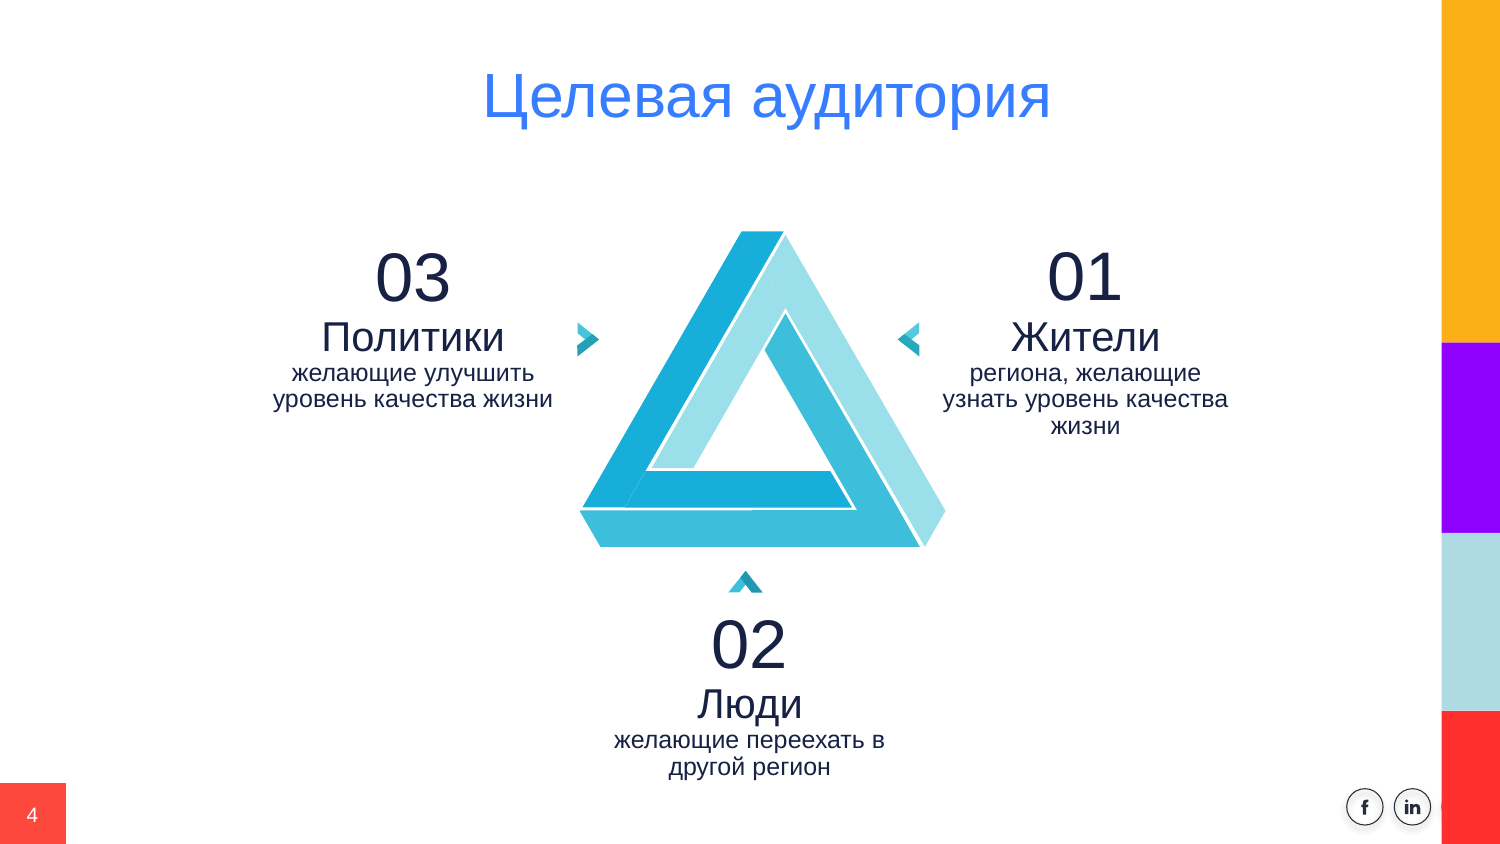

Целевая аудитория

03
Политики
желающие улучшить уровень качества жизни

01
Жители
региона, желающие узнать уровень качества жизни

02
Люди
желающие переехать в другой регион

4